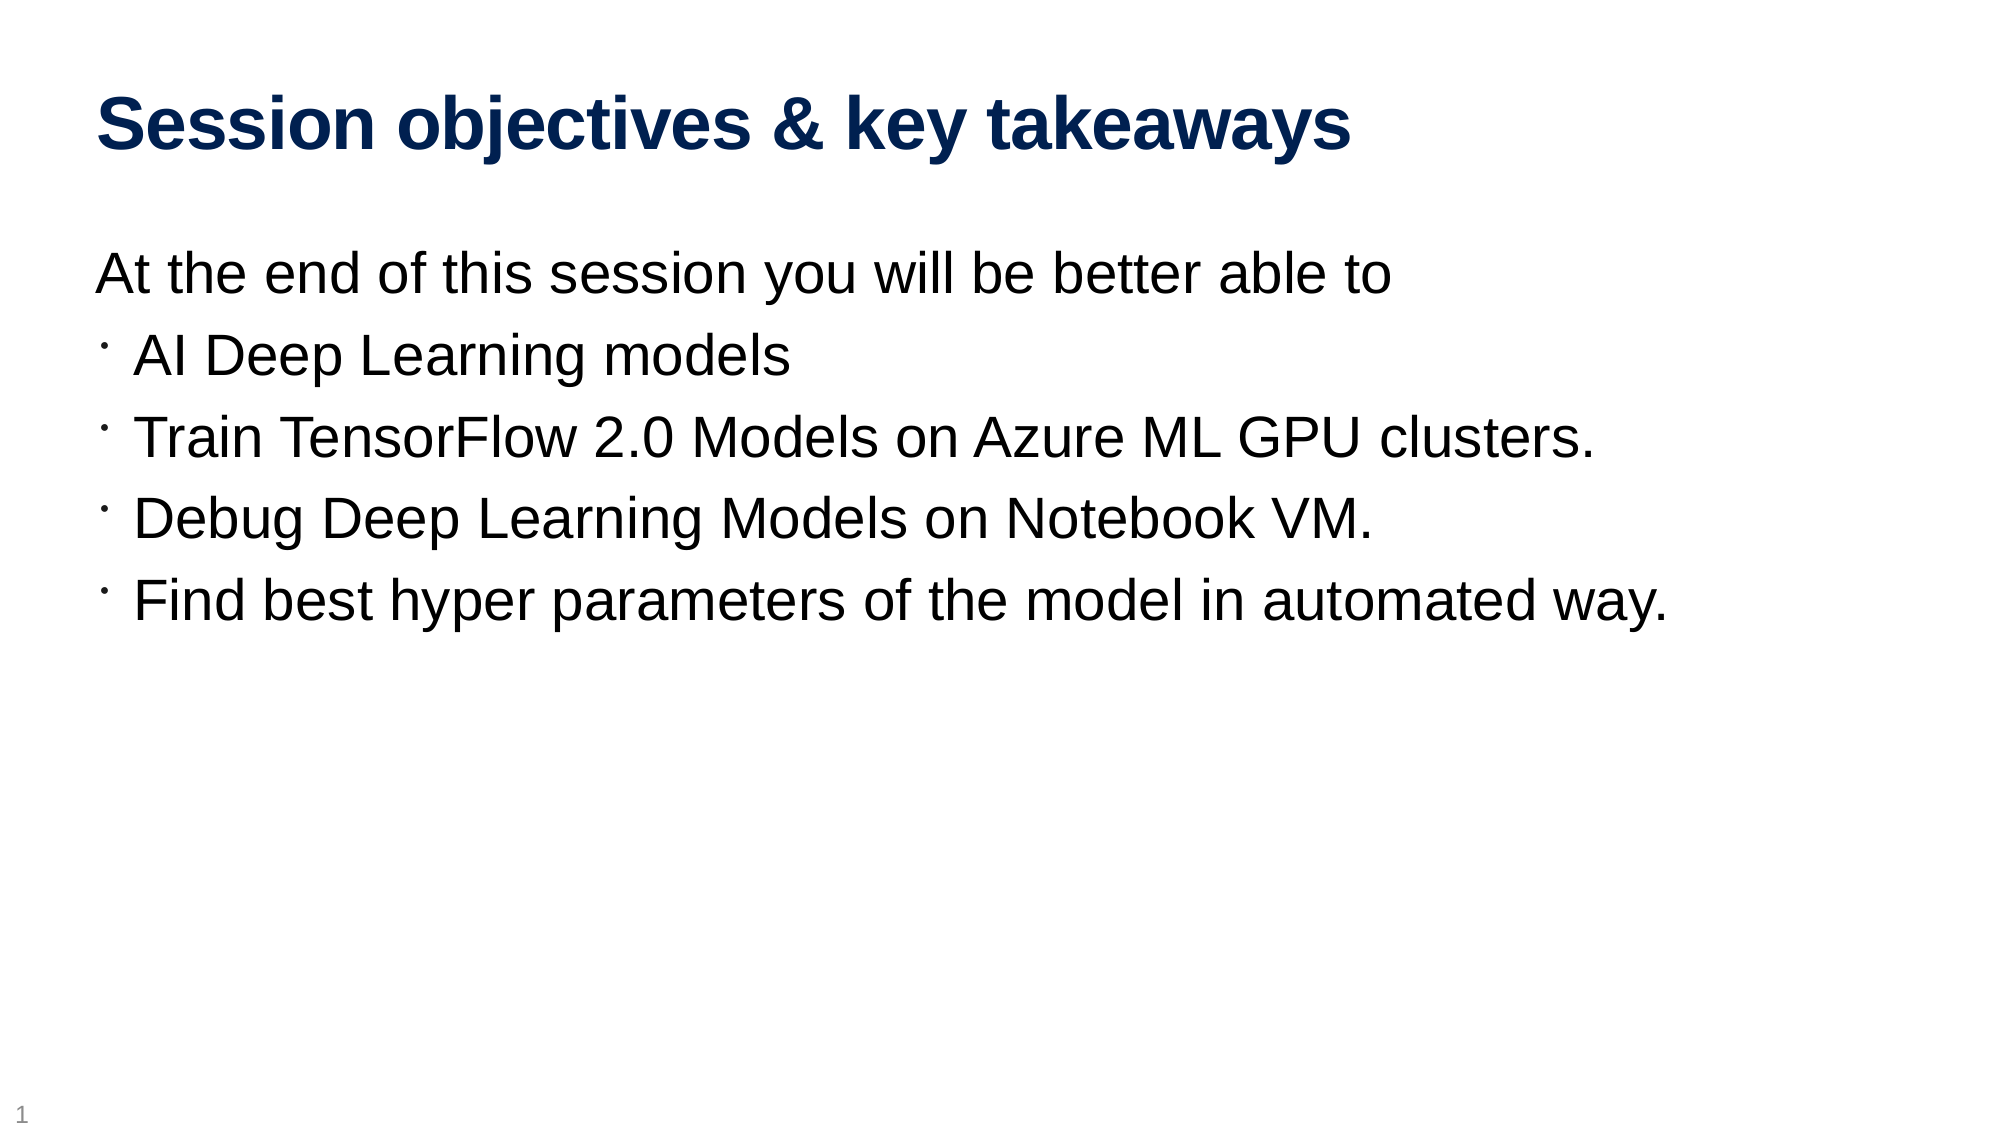

# Session objectives & key takeaways

At the end of this session you will be better able to
AI Deep Learning models
Train TensorFlow 2.0 Models on Azure ML GPU clusters.
Debug Deep Learning Models on Notebook VM.
Find best hyper parameters of the model in automated way.
1